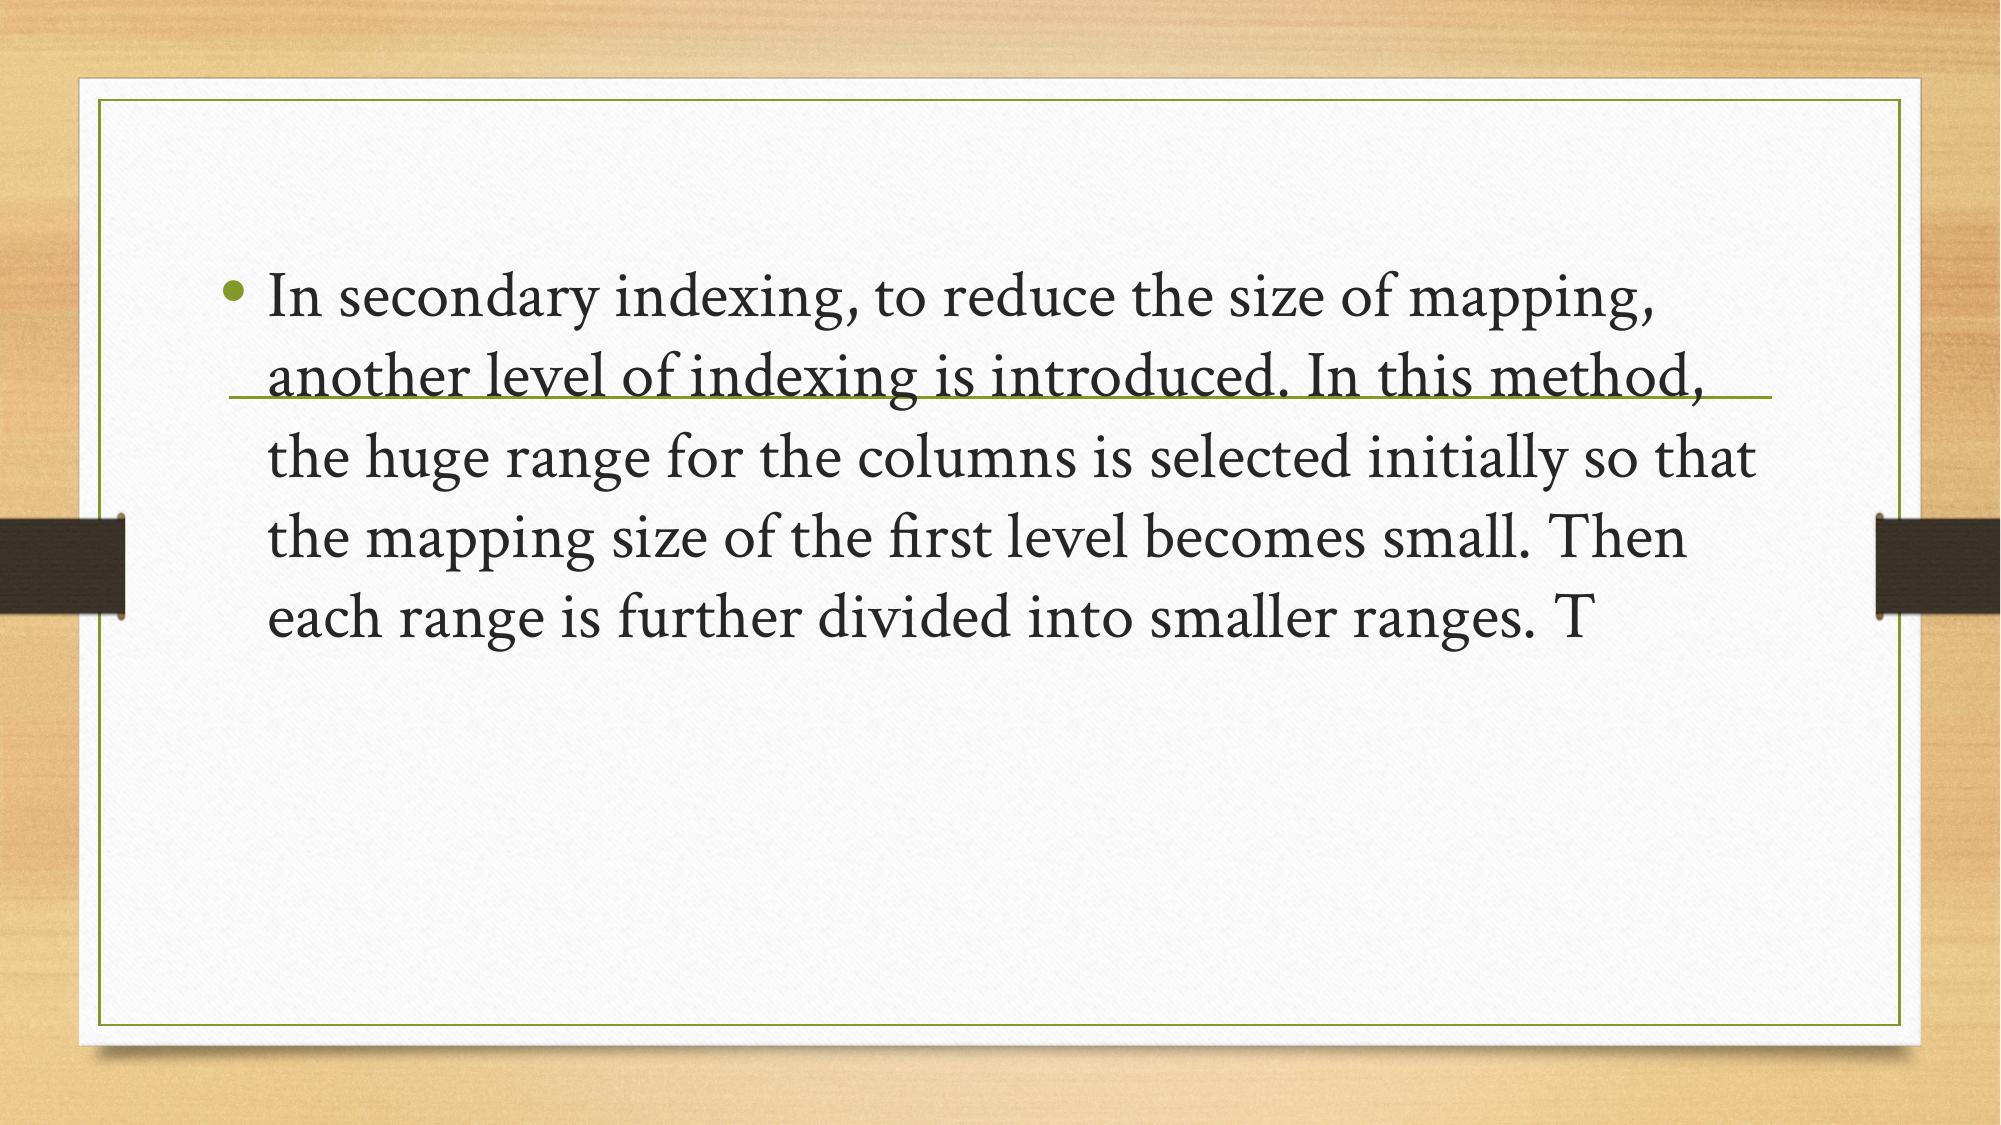

In secondary indexing, to reduce the size of mapping, another level of indexing is introduced. In this method, the huge range for the columns is selected initially so that the mapping size of the first level becomes small. Then each range is further divided into smaller ranges. T